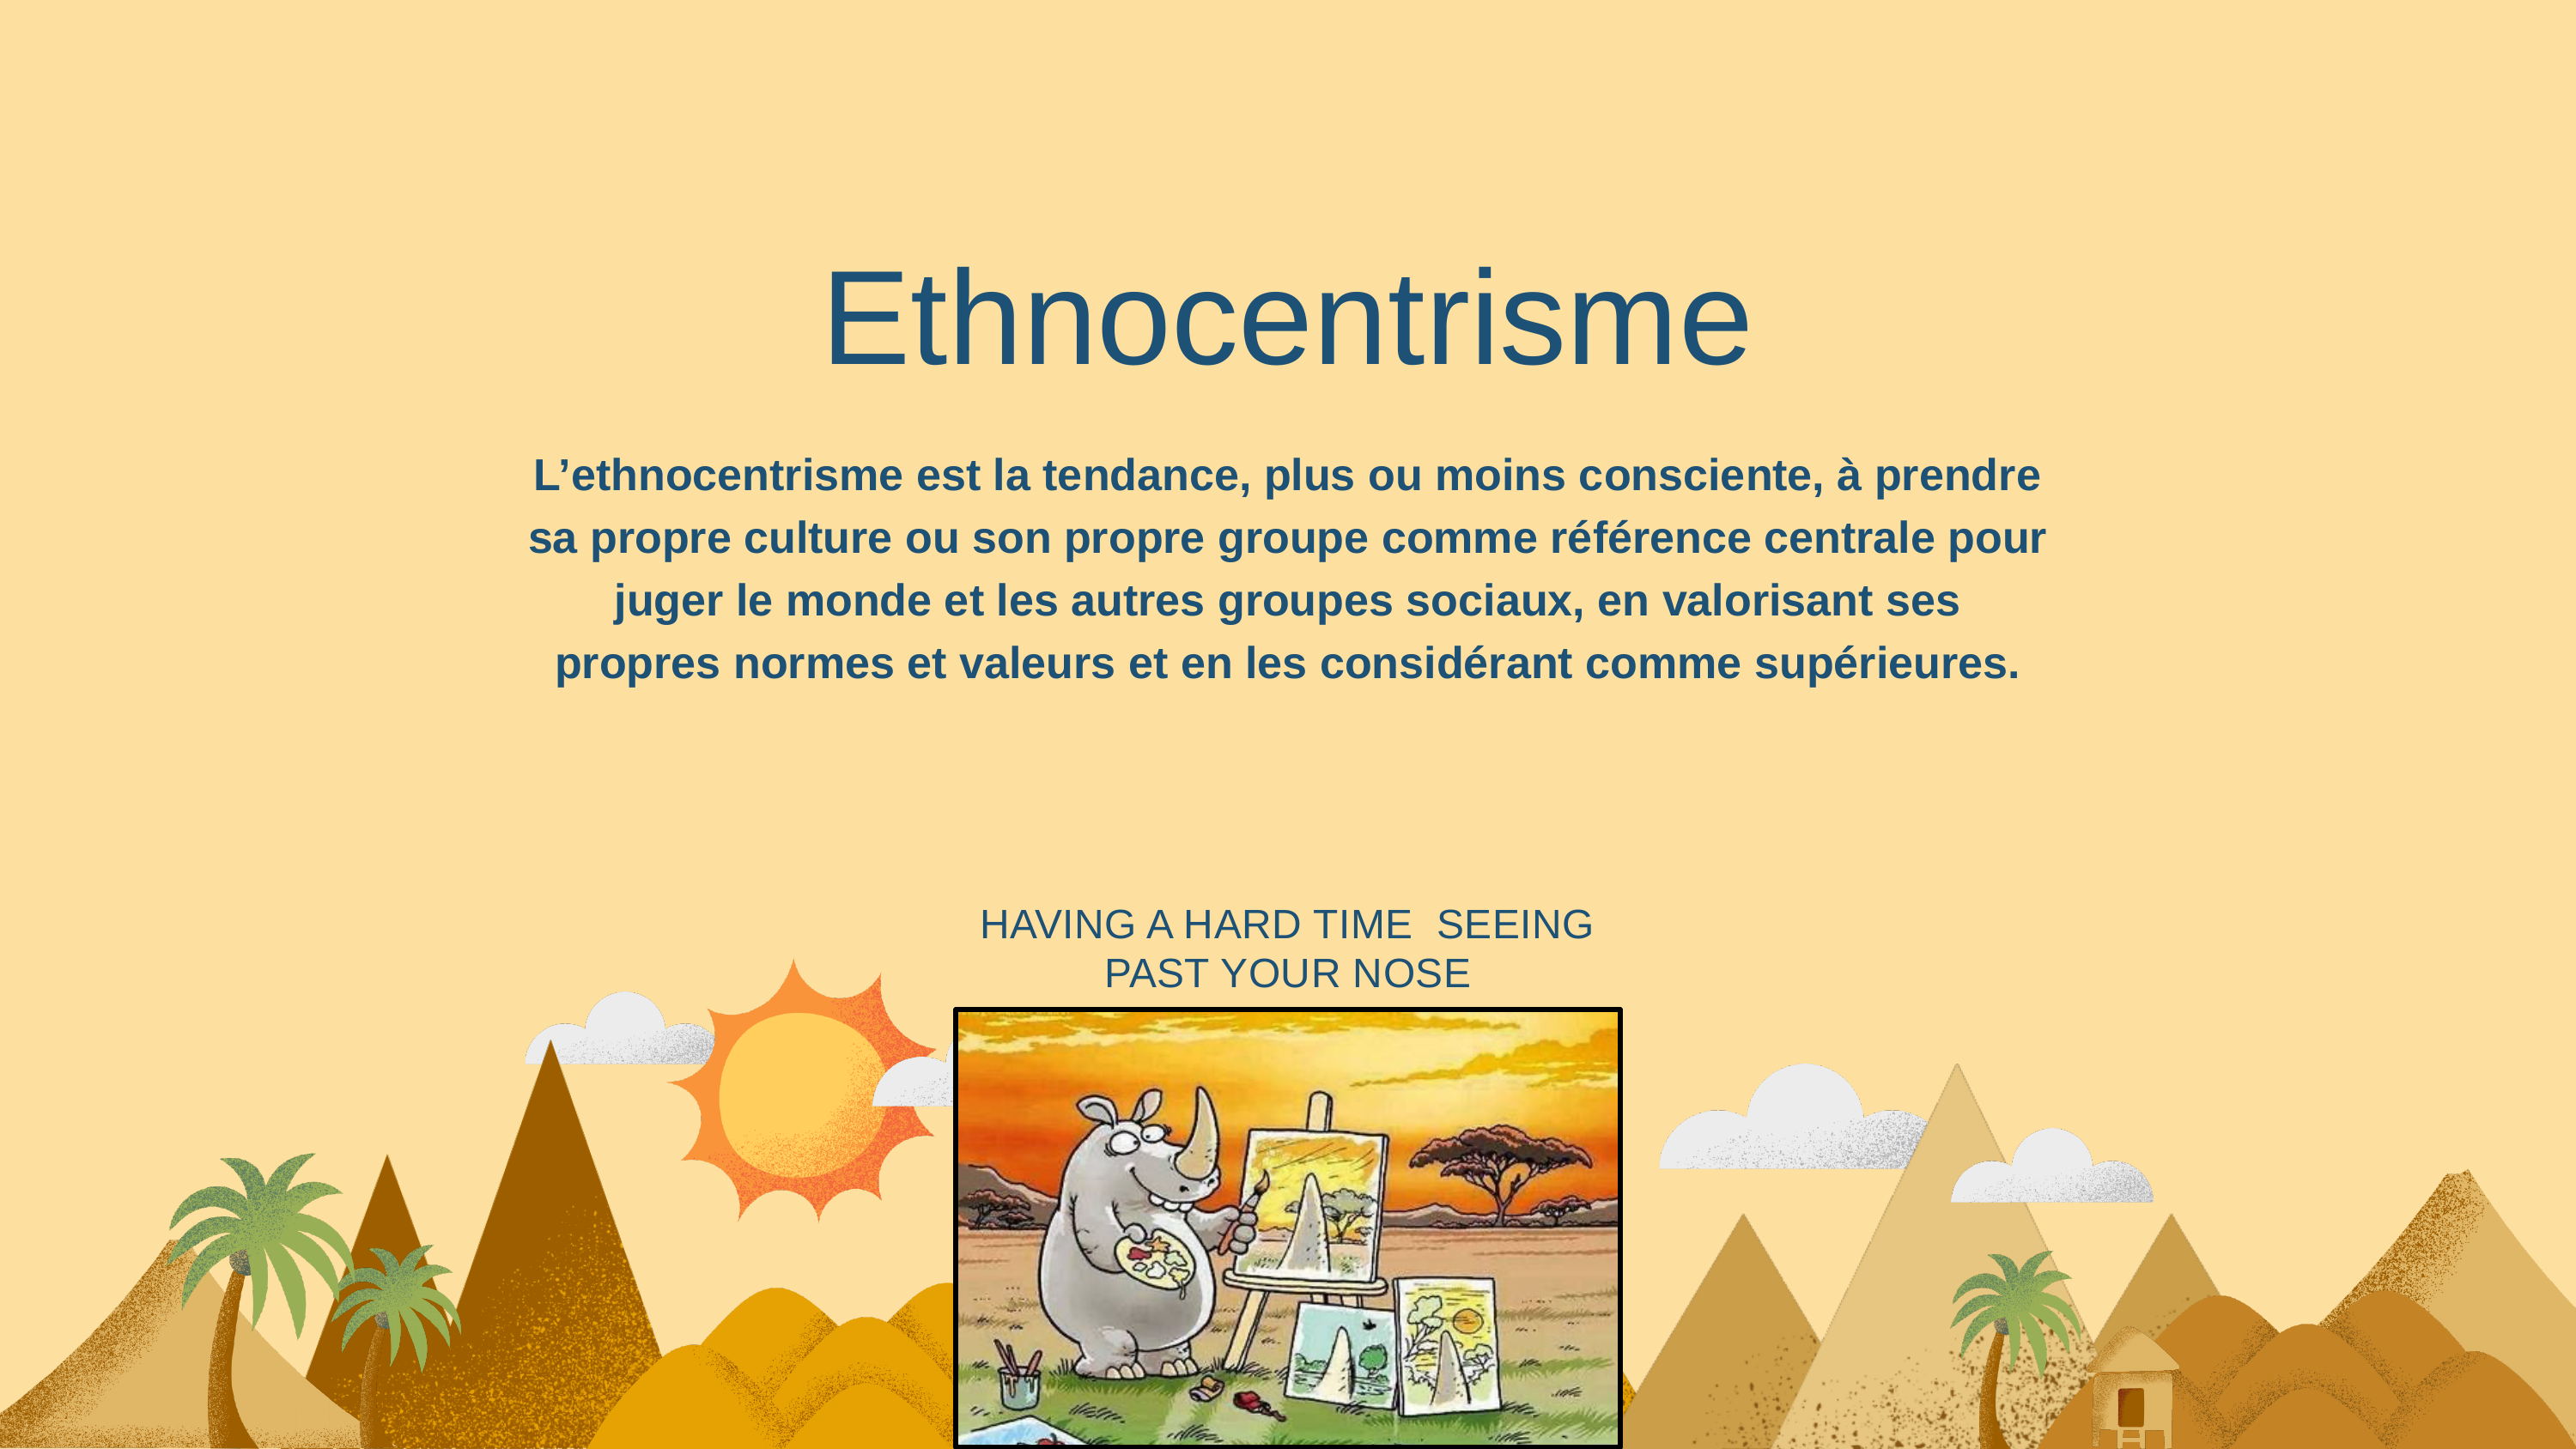

Ethnocentrisme
L’ethnocentrisme est la tendance, plus ou moins consciente, à prendre sa propre culture ou son propre groupe comme référence centrale pour juger le monde et les autres groupes sociaux, en valorisant ses propres normes et valeurs et en les considérant comme supérieures.
HAVING A HARD TIME  SEEING PAST YOUR NOSE